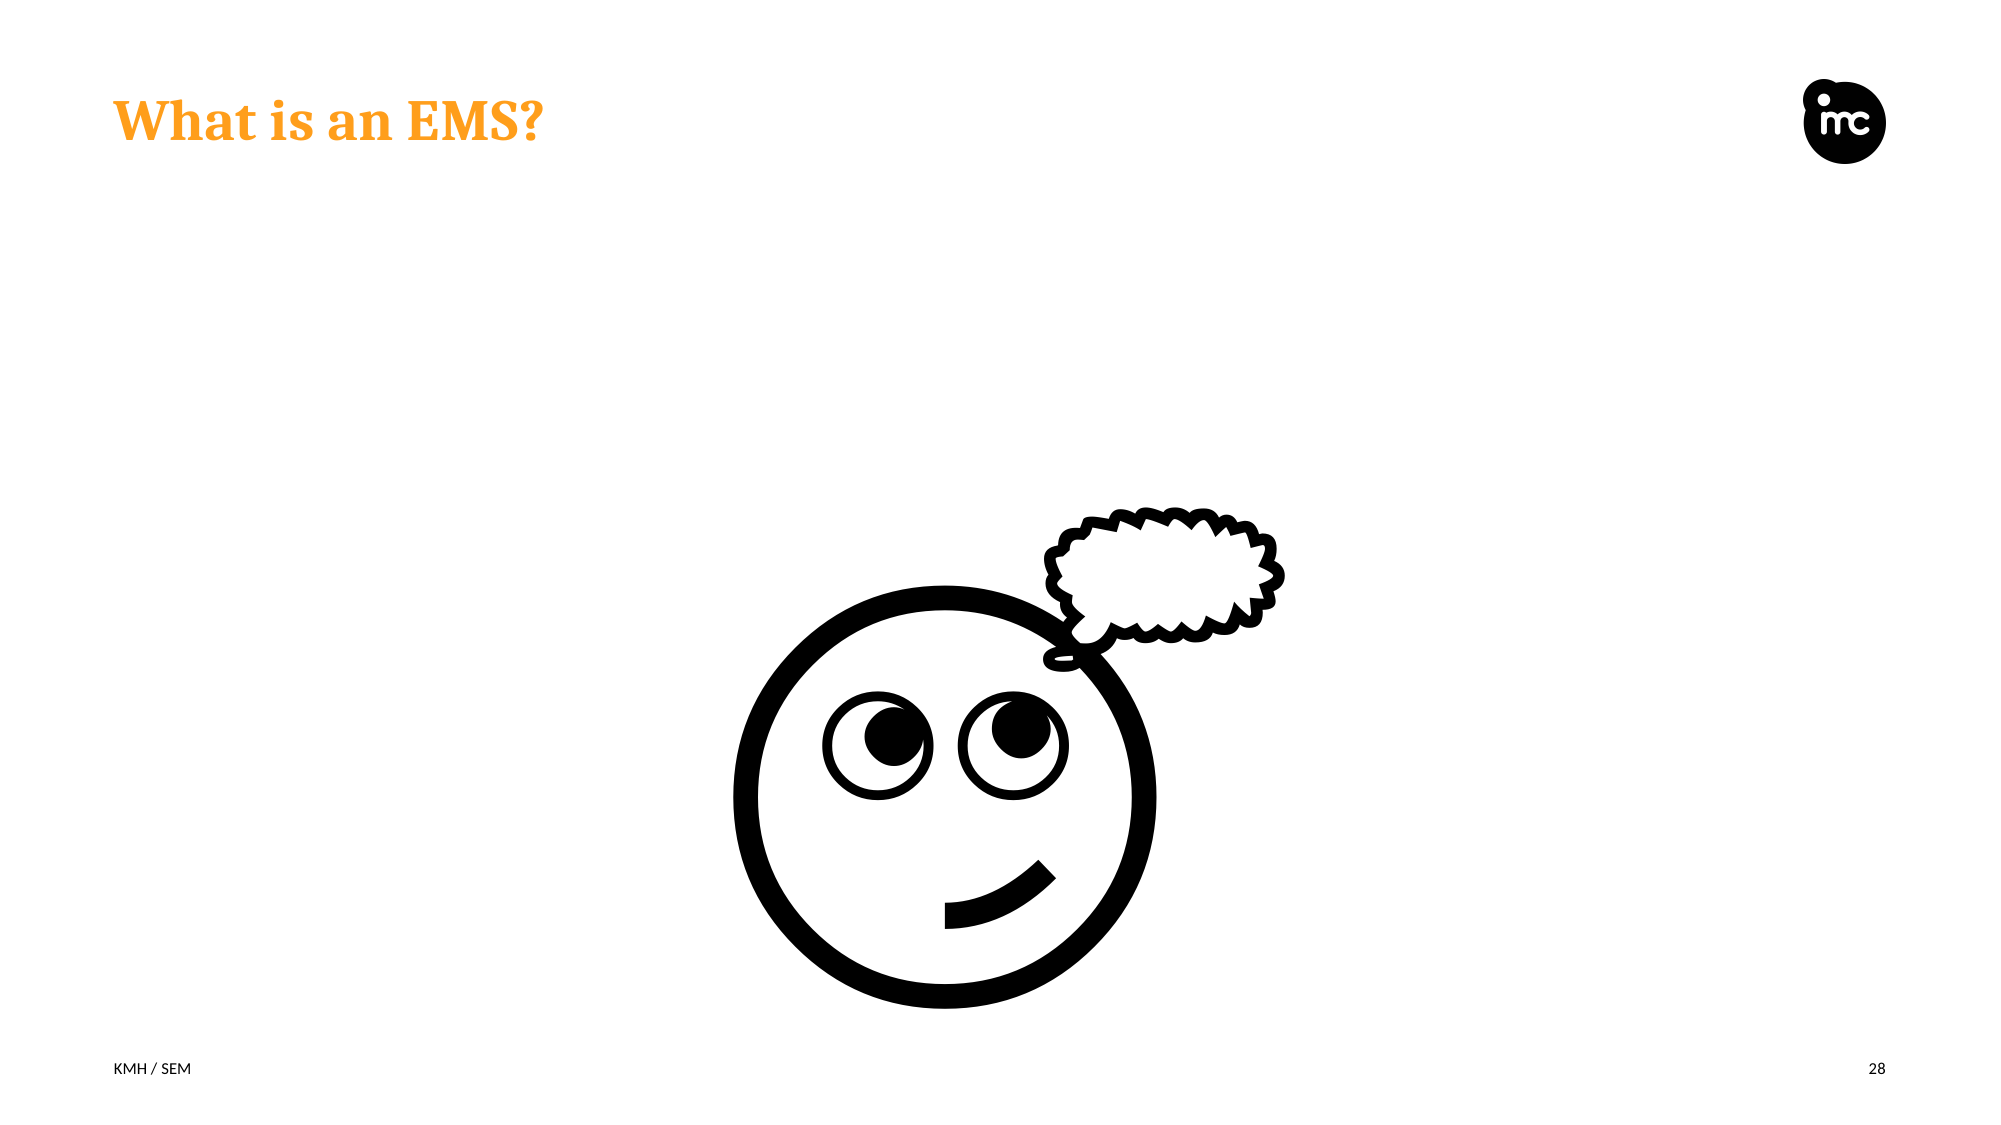

# What is an EMS?
🤔
KMH / SEM

28